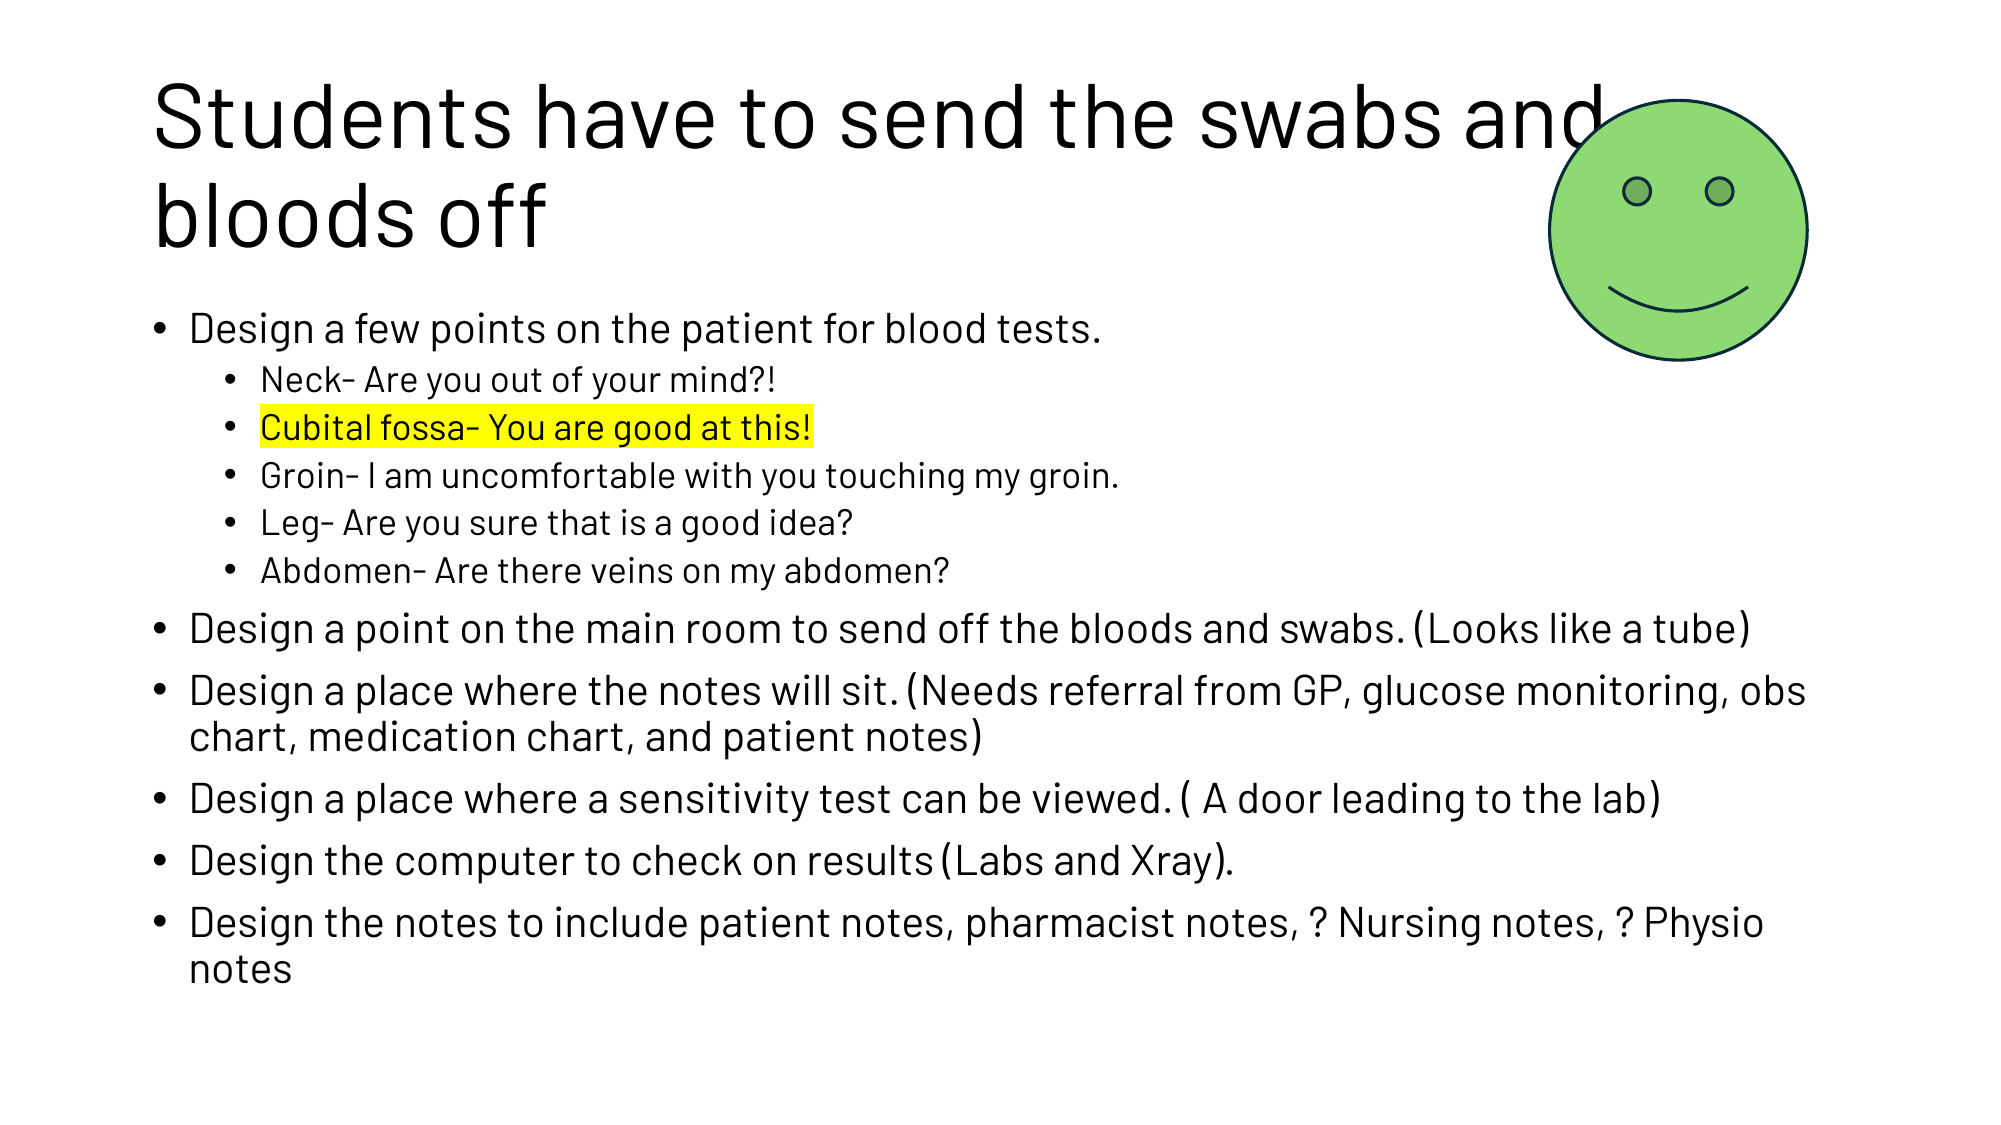

# Students have to send the swabs and bloods off

Design a few points on the patient for blood tests.
Neck- Are you out of your mind?!
Cubital fossa- You are good at this!
Groin- I am uncomfortable with you touching my groin.
Leg- Are you sure that is a good idea?
Abdomen- Are there veins on my abdomen?
Design a point on the main room to send off the bloods and swabs. (Looks like a tube)
Design a place where the notes will sit. (Needs referral from GP, glucose monitoring, obs chart, medication chart, and patient notes)
Design a place where a sensitivity test can be viewed. ( A door leading to the lab)
Design the computer to check on results (Labs and Xray).
Design the notes to include patient notes, pharmacist notes, ? Nursing notes, ? Physio notes